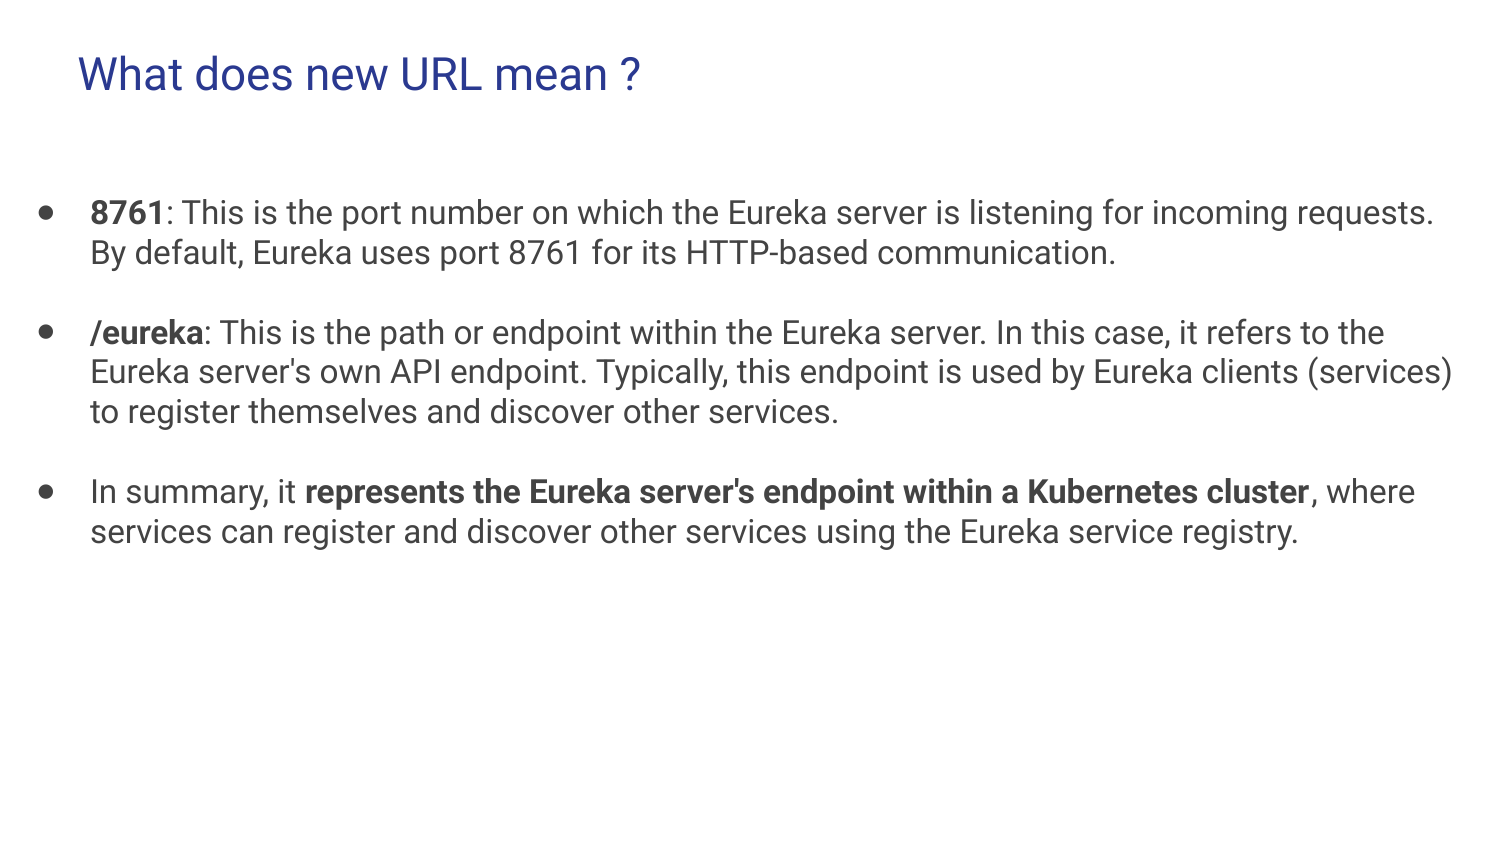

# What does new URL mean ?

8761: This is the port number on which the Eureka server is listening for incoming requests. By default, Eureka uses port 8761 for its HTTP-based communication.

/eureka: This is the path or endpoint within the Eureka server. In this case, it refers to the Eureka server's own API endpoint. Typically, this endpoint is used by Eureka clients (services) to register themselves and discover other services.

In summary, it represents the Eureka server's endpoint within a Kubernetes cluster, where services can register and discover other services using the Eureka service registry.